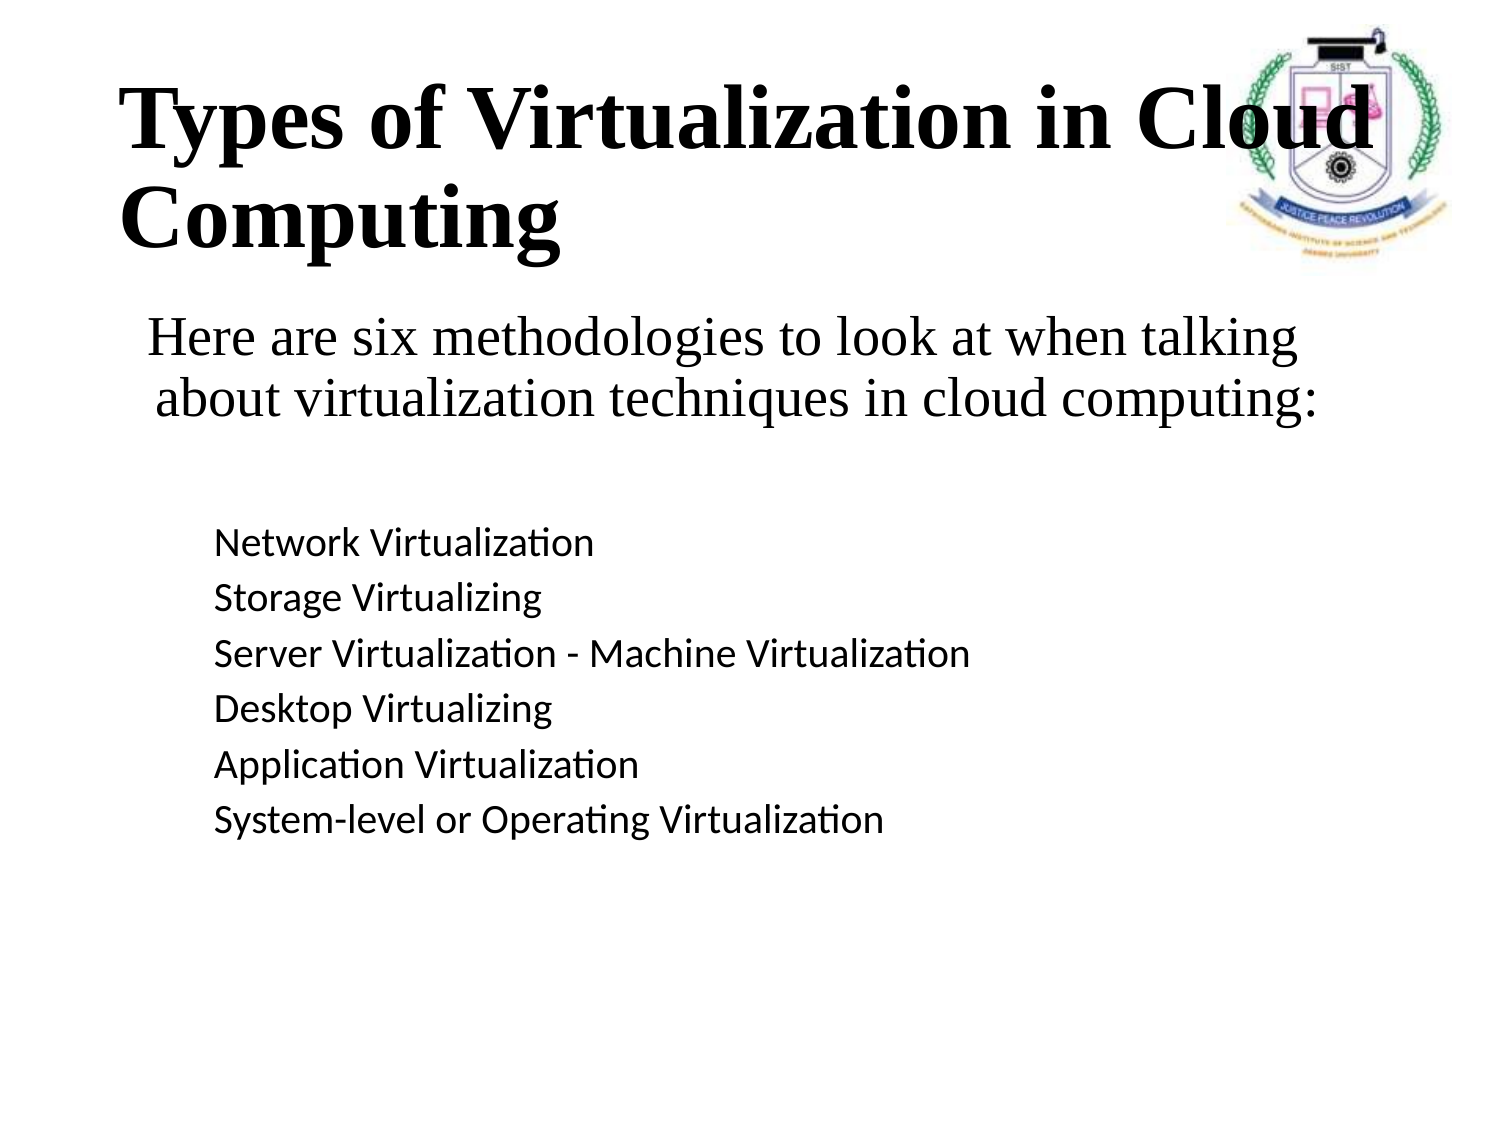

# Types of Virtualization in Cloud Computing
Here are six methodologies to look at when talking about virtualization techniques in cloud computing:

Network Virtualization
Storage Virtualizing
Server Virtualization - Machine Virtualization
Desktop Virtualizing
Application Virtualization
System-level or Operating Virtualization